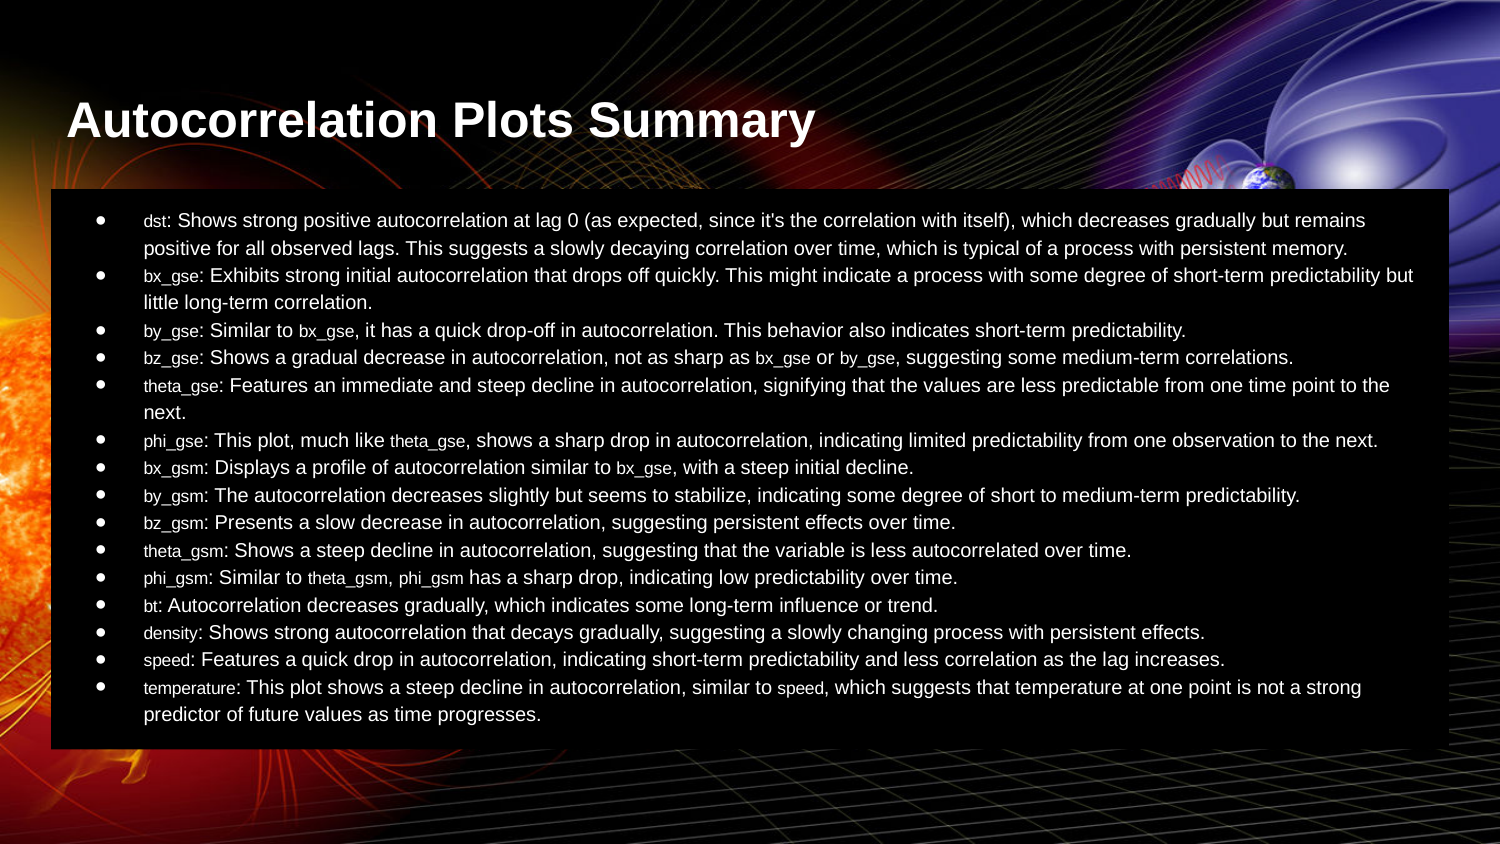

# Autocorrelation Plots Summary
dst: Shows strong positive autocorrelation at lag 0 (as expected, since it's the correlation with itself), which decreases gradually but remains positive for all observed lags. This suggests a slowly decaying correlation over time, which is typical of a process with persistent memory.
bx_gse: Exhibits strong initial autocorrelation that drops off quickly. This might indicate a process with some degree of short-term predictability but little long-term correlation.
by_gse: Similar to bx_gse, it has a quick drop-off in autocorrelation. This behavior also indicates short-term predictability.
bz_gse: Shows a gradual decrease in autocorrelation, not as sharp as bx_gse or by_gse, suggesting some medium-term correlations.
theta_gse: Features an immediate and steep decline in autocorrelation, signifying that the values are less predictable from one time point to the next.
phi_gse: This plot, much like theta_gse, shows a sharp drop in autocorrelation, indicating limited predictability from one observation to the next.
bx_gsm: Displays a profile of autocorrelation similar to bx_gse, with a steep initial decline.
by_gsm: The autocorrelation decreases slightly but seems to stabilize, indicating some degree of short to medium-term predictability.
bz_gsm: Presents a slow decrease in autocorrelation, suggesting persistent effects over time.
theta_gsm: Shows a steep decline in autocorrelation, suggesting that the variable is less autocorrelated over time.
phi_gsm: Similar to theta_gsm, phi_gsm has a sharp drop, indicating low predictability over time.
bt: Autocorrelation decreases gradually, which indicates some long-term influence or trend.
density: Shows strong autocorrelation that decays gradually, suggesting a slowly changing process with persistent effects.
speed: Features a quick drop in autocorrelation, indicating short-term predictability and less correlation as the lag increases.
temperature: This plot shows a steep decline in autocorrelation, similar to speed, which suggests that temperature at one point is not a strong predictor of future values as time progresses.